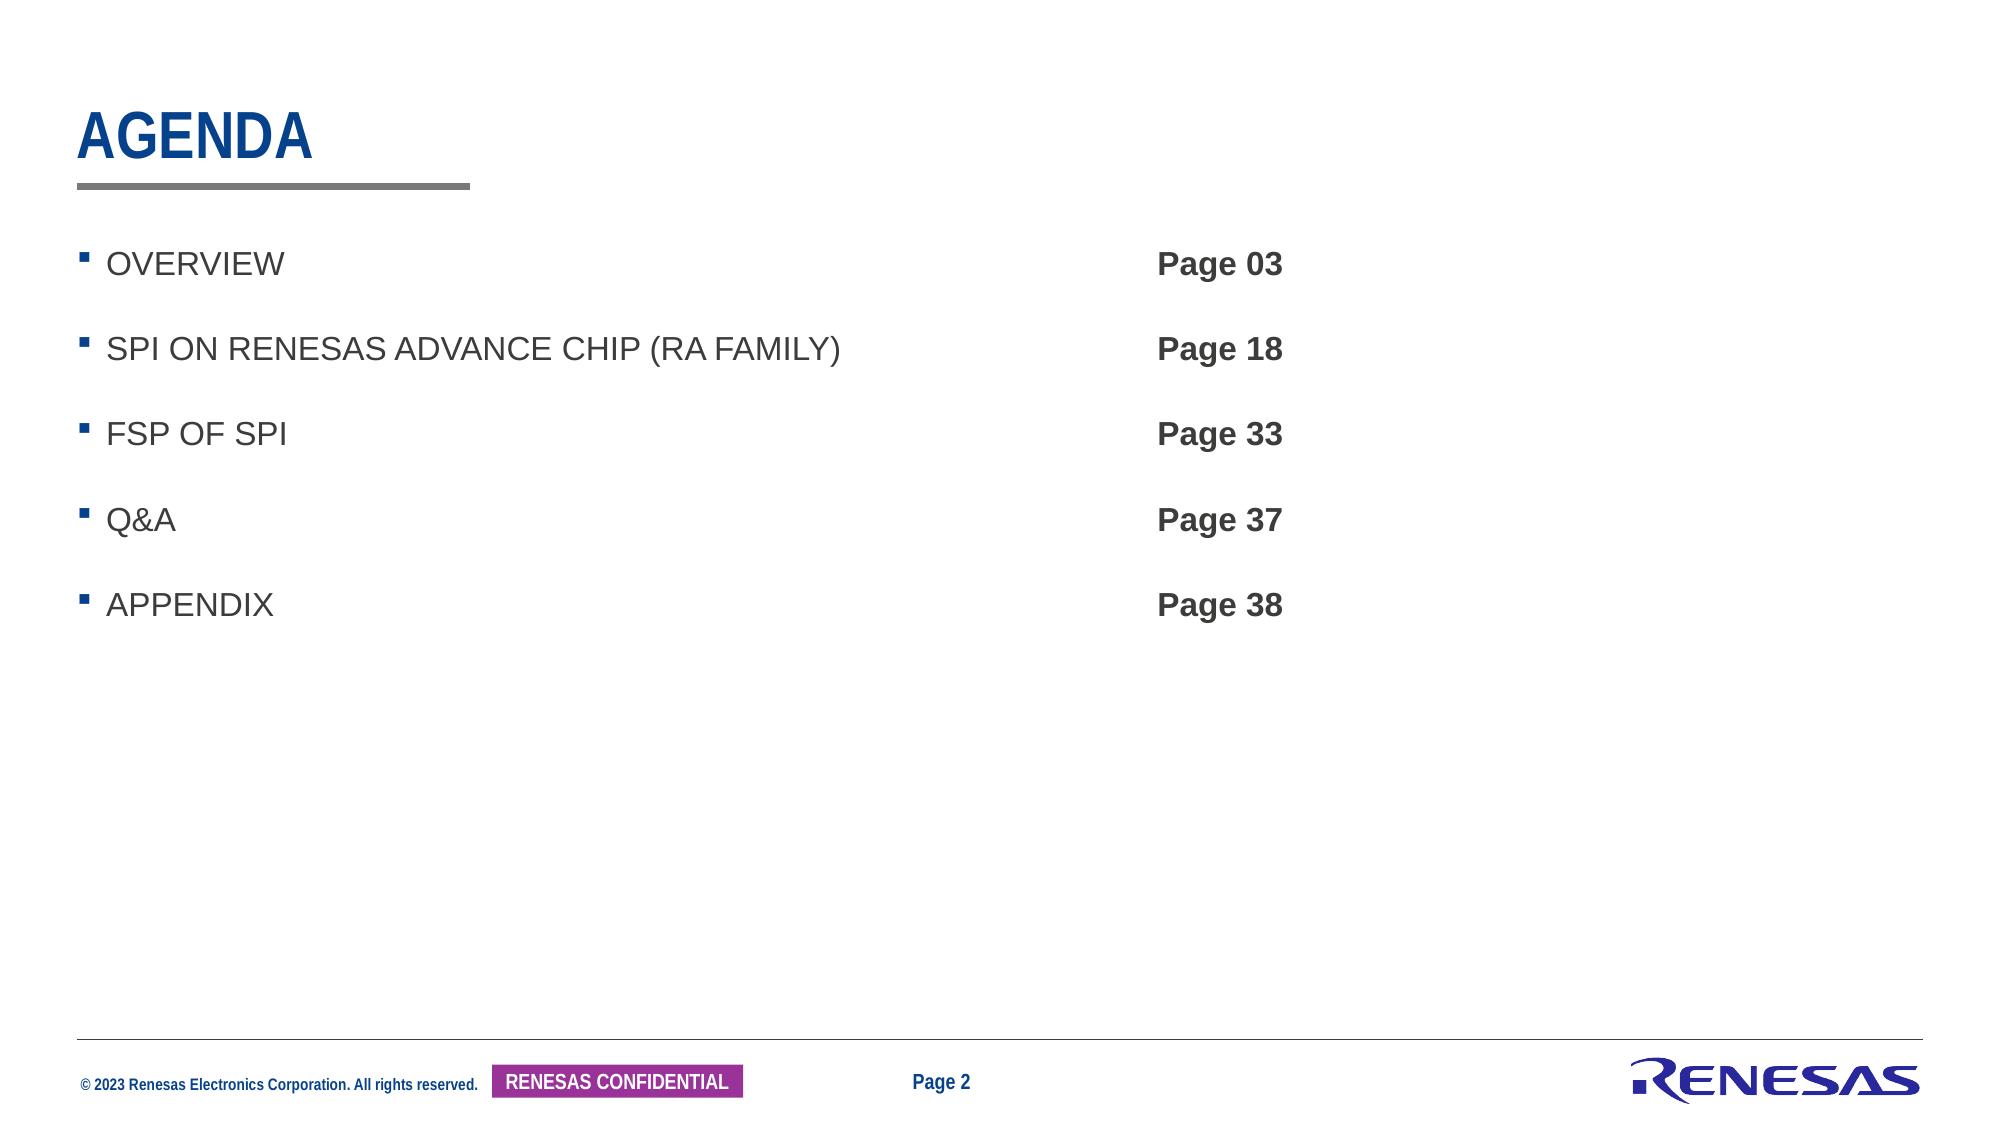

# Agenda
OVERVIEW	Page 03
Spi on renesas advance chip (RA family)	Page 18
FSP OF SPI	Page 33
Q&A	Page 37
APPENDIX 	Page 38